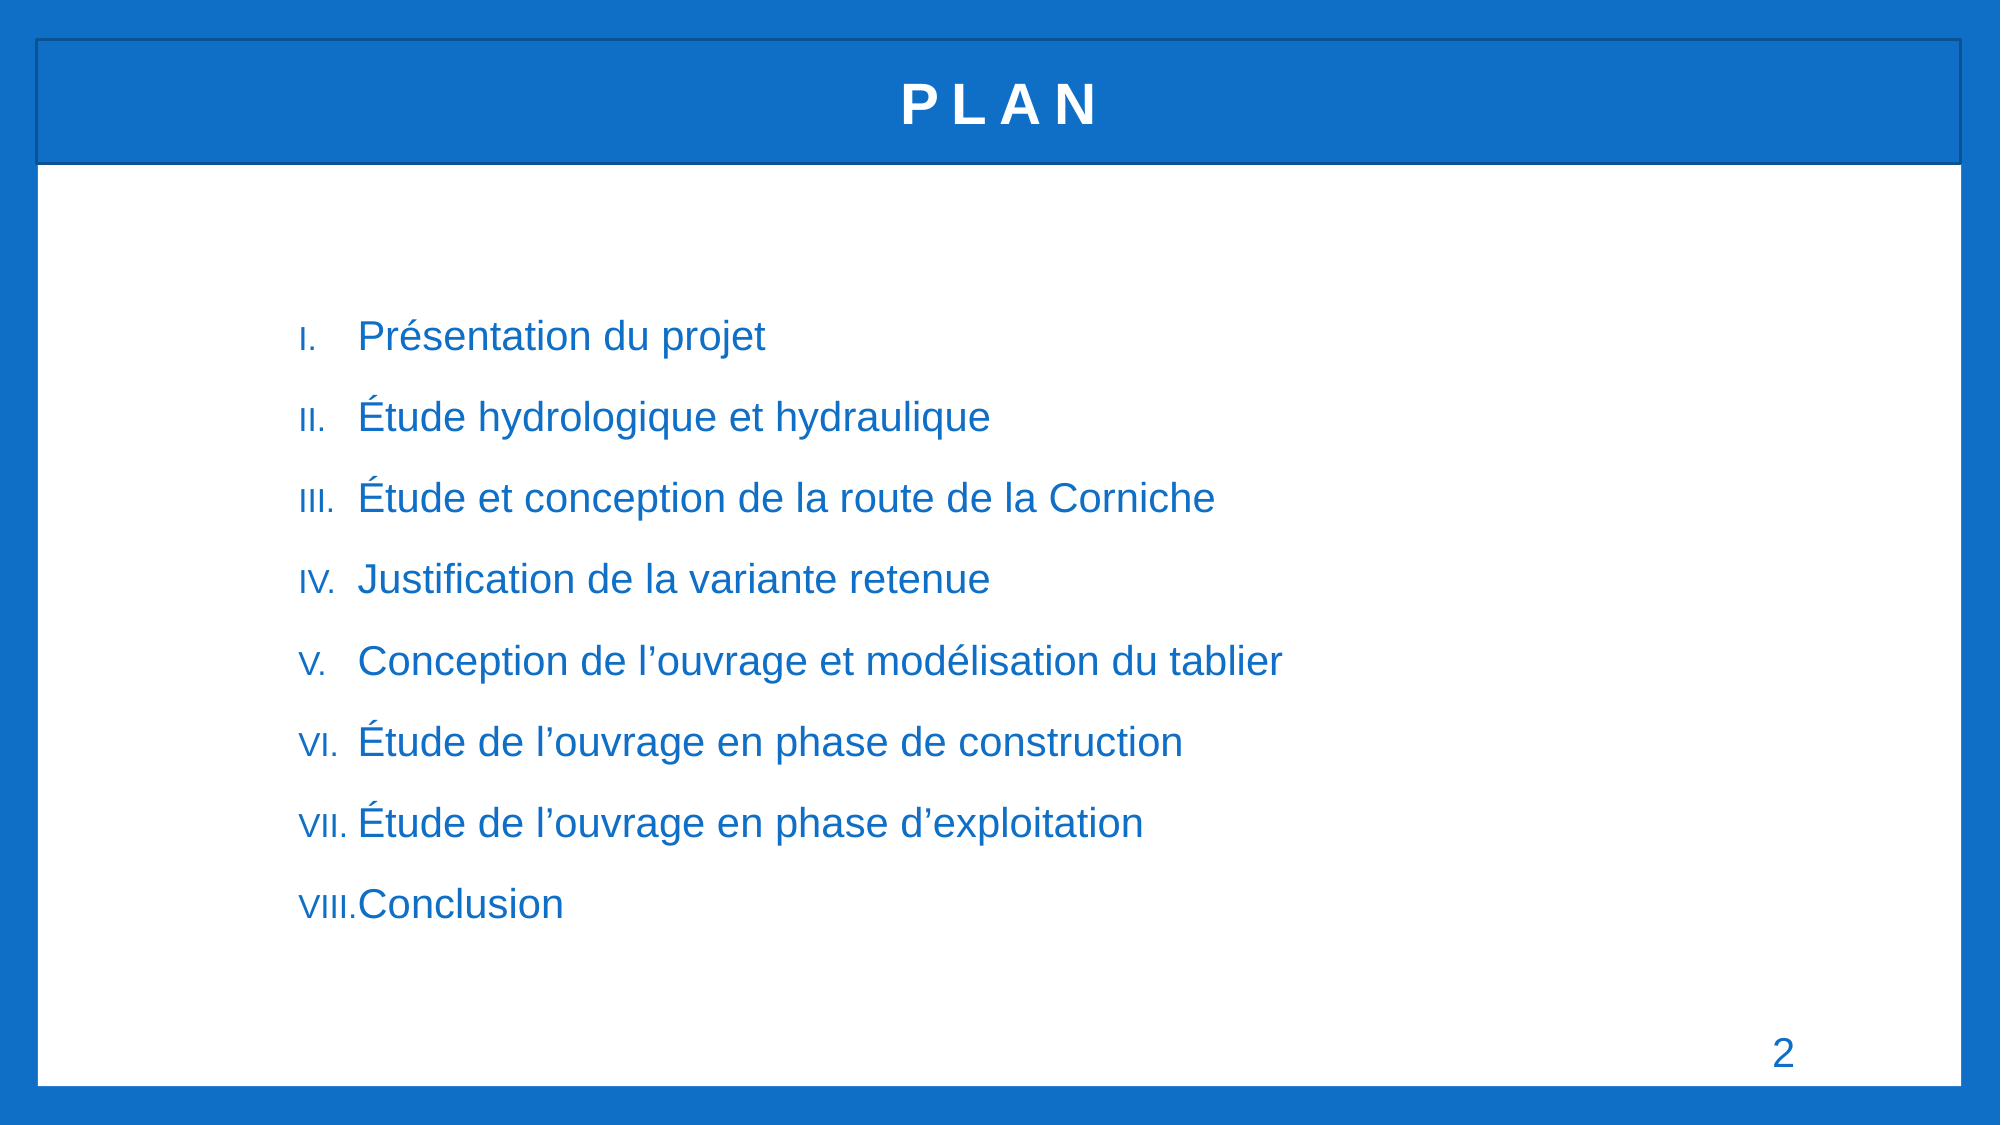

PLAN
Présentation du projet
Étude hydrologique et hydraulique
Étude et conception de la route de la Corniche
Justification de la variante retenue
Conception de l’ouvrage et modélisation du tablier
Étude de l’ouvrage en phase de construction
Étude de l’ouvrage en phase d’exploitation
Conclusion
2